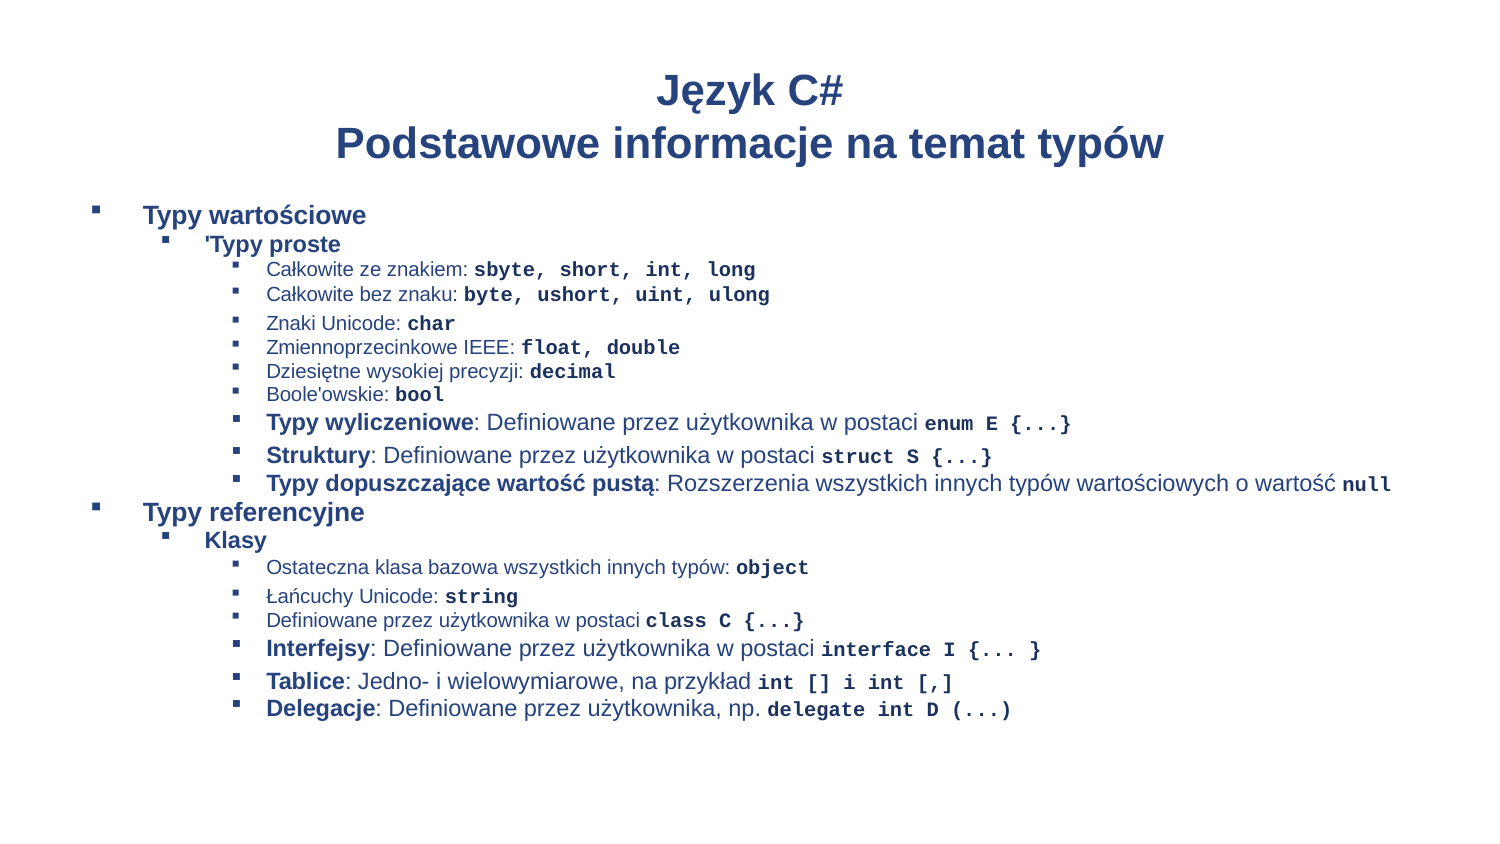

# Język C# Podstawowe informacje na temat typów
Typy wartościowe
'Typy proste
Całkowite ze znakiem: sbyte, short, int, long
Całkowite bez znaku: byte, ushort, uint, ulong
Znaki Unicode: char
Zmiennoprzecinkowe IEEE: float, double
Dziesiętne wysokiej precyzji: decimal
Boole'owskie: bool
Typy wyliczeniowe: Definiowane przez użytkownika w postaci enum E {...}
Struktury: Definiowane przez użytkownika w postaci struct S {...}
Typy dopuszczające wartość pustą: Rozszerzenia wszystkich innych typów wartościowych o wartość null
Typy referencyjne
Klasy
Ostateczna klasa bazowa wszystkich innych typów: object
Łańcuchy Unicode: string
Definiowane przez użytkownika w postaci class C {...}
Interfejsy: Definiowane przez użytkownika w postaci interface I {... }
Tablice: Jedno- i wielowymiarowe, na przykład int [] i int [,]
Delegacje: Definiowane przez użytkownika, np. delegate int D (...)